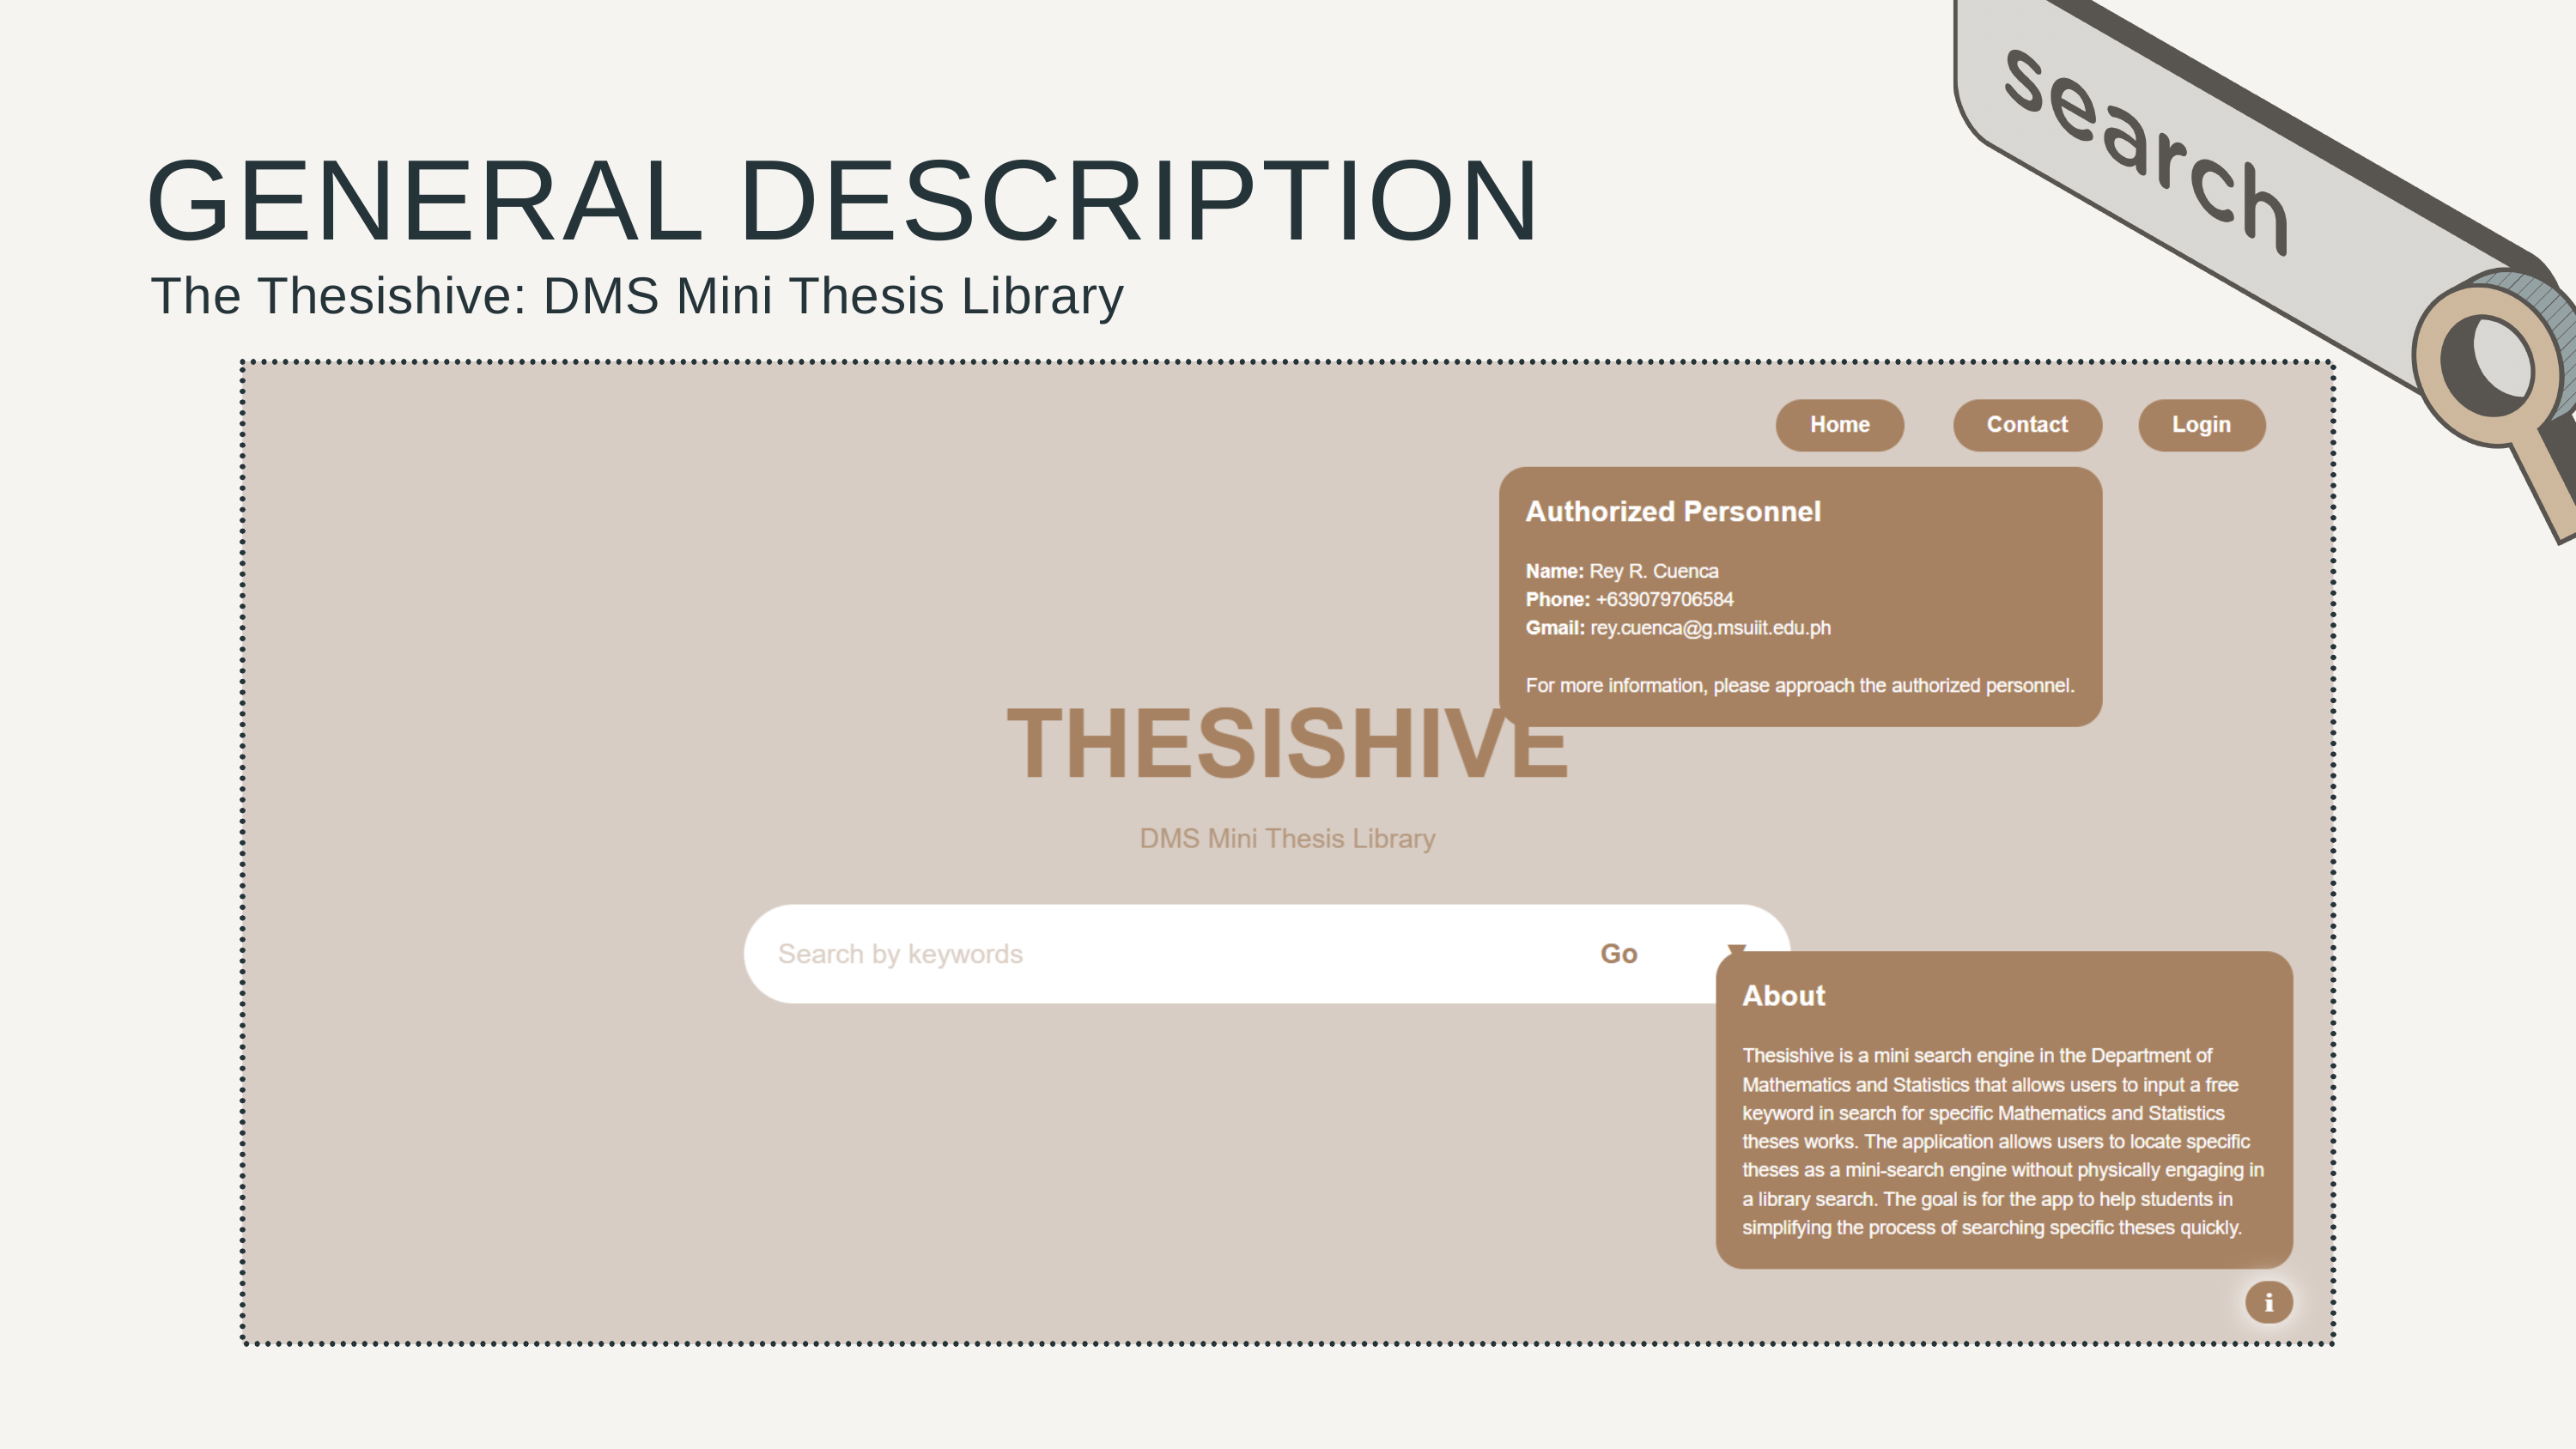

GENERAL DESCRIPTION
The Thesishive: DMS Mini Thesis Library